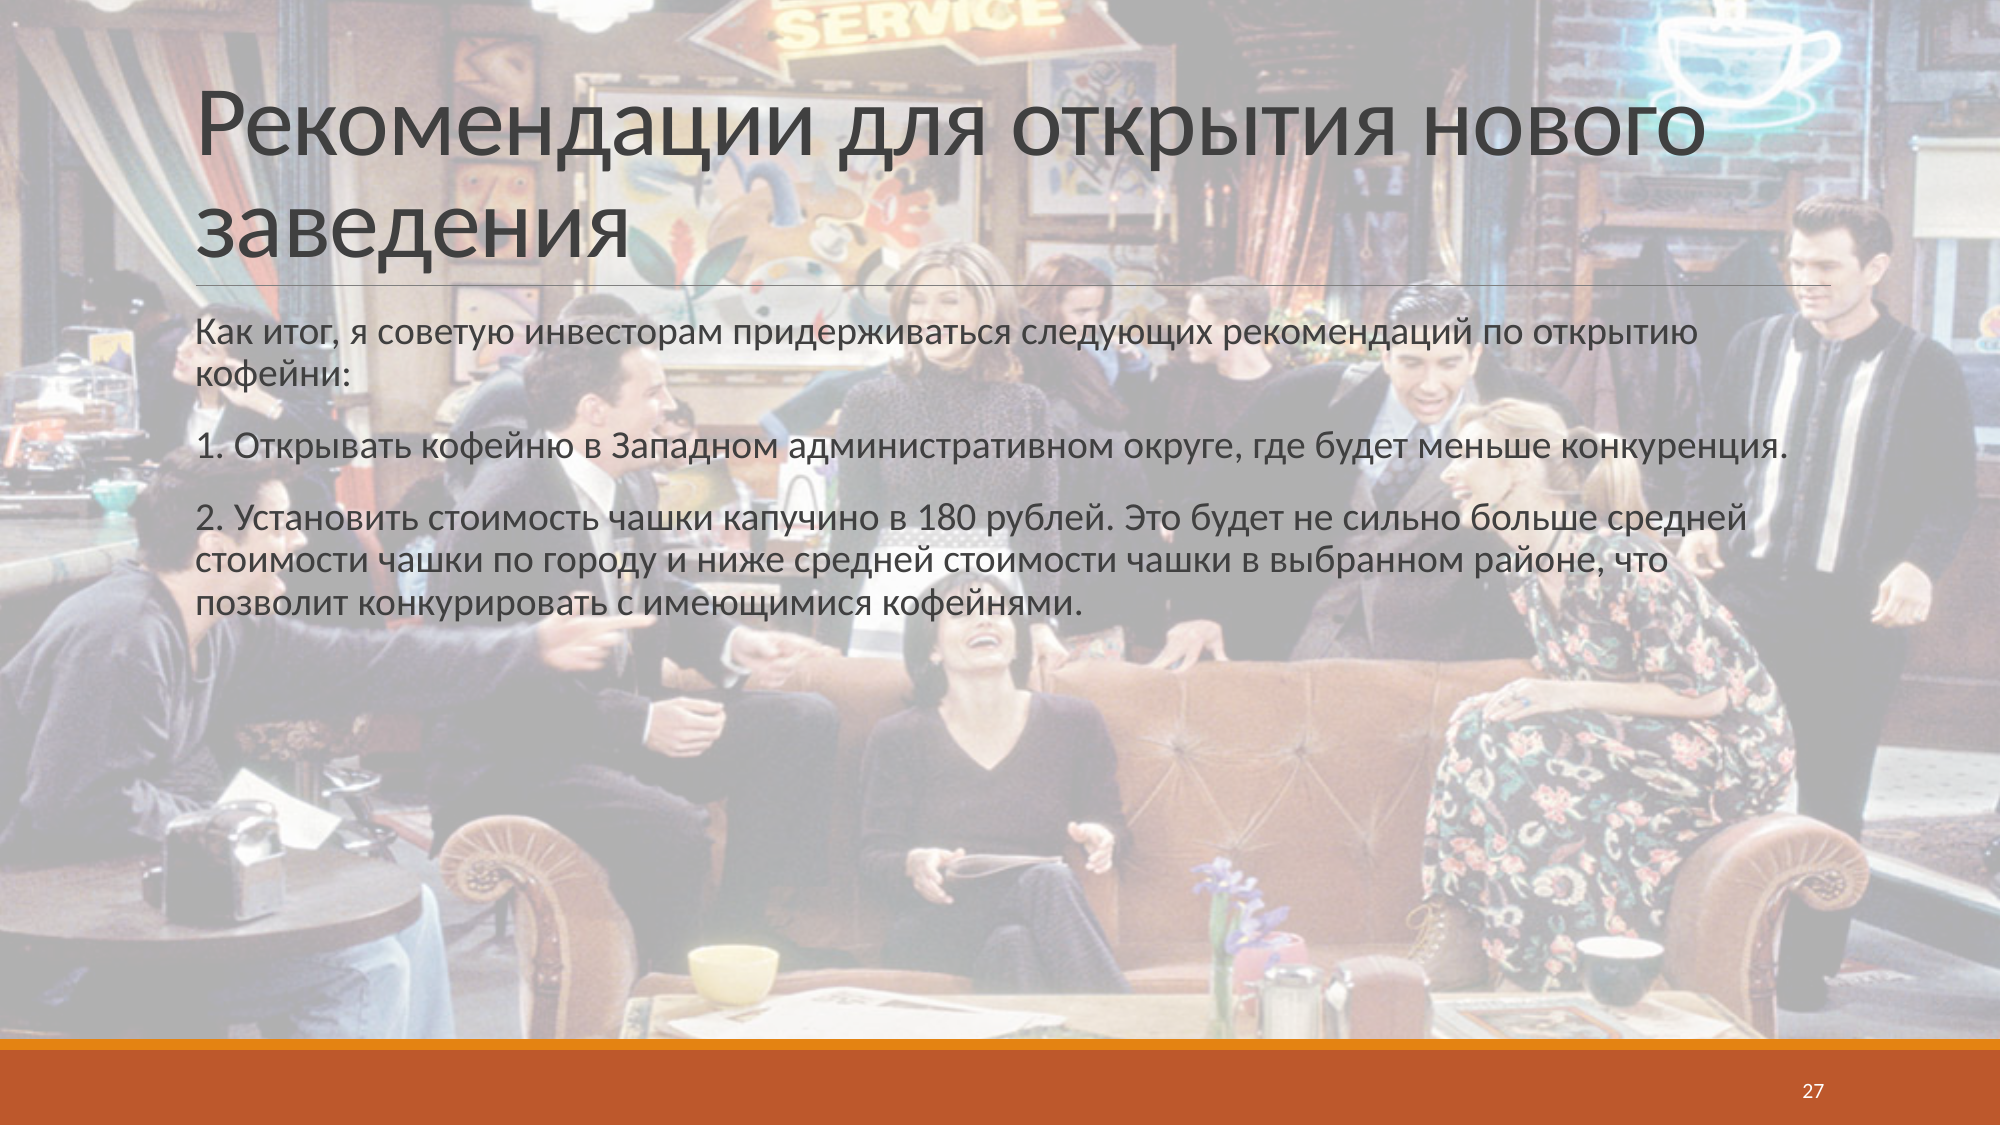

# Рекомендации для открытия нового заведения
Как итог, я советую инвесторам придерживаться следующих рекомендаций по открытию кофейни:
1. Открывать кофейню в Западном административном округе, где будет меньше конкуренция.
2. Установить стоимость чашки капучино в 180 рублей. Это будет не сильно больше средней стоимости чашки по городу и ниже средней стоимости чашки в выбранном районе, что позволит конкурировать с имеющимися кофейнями.
27